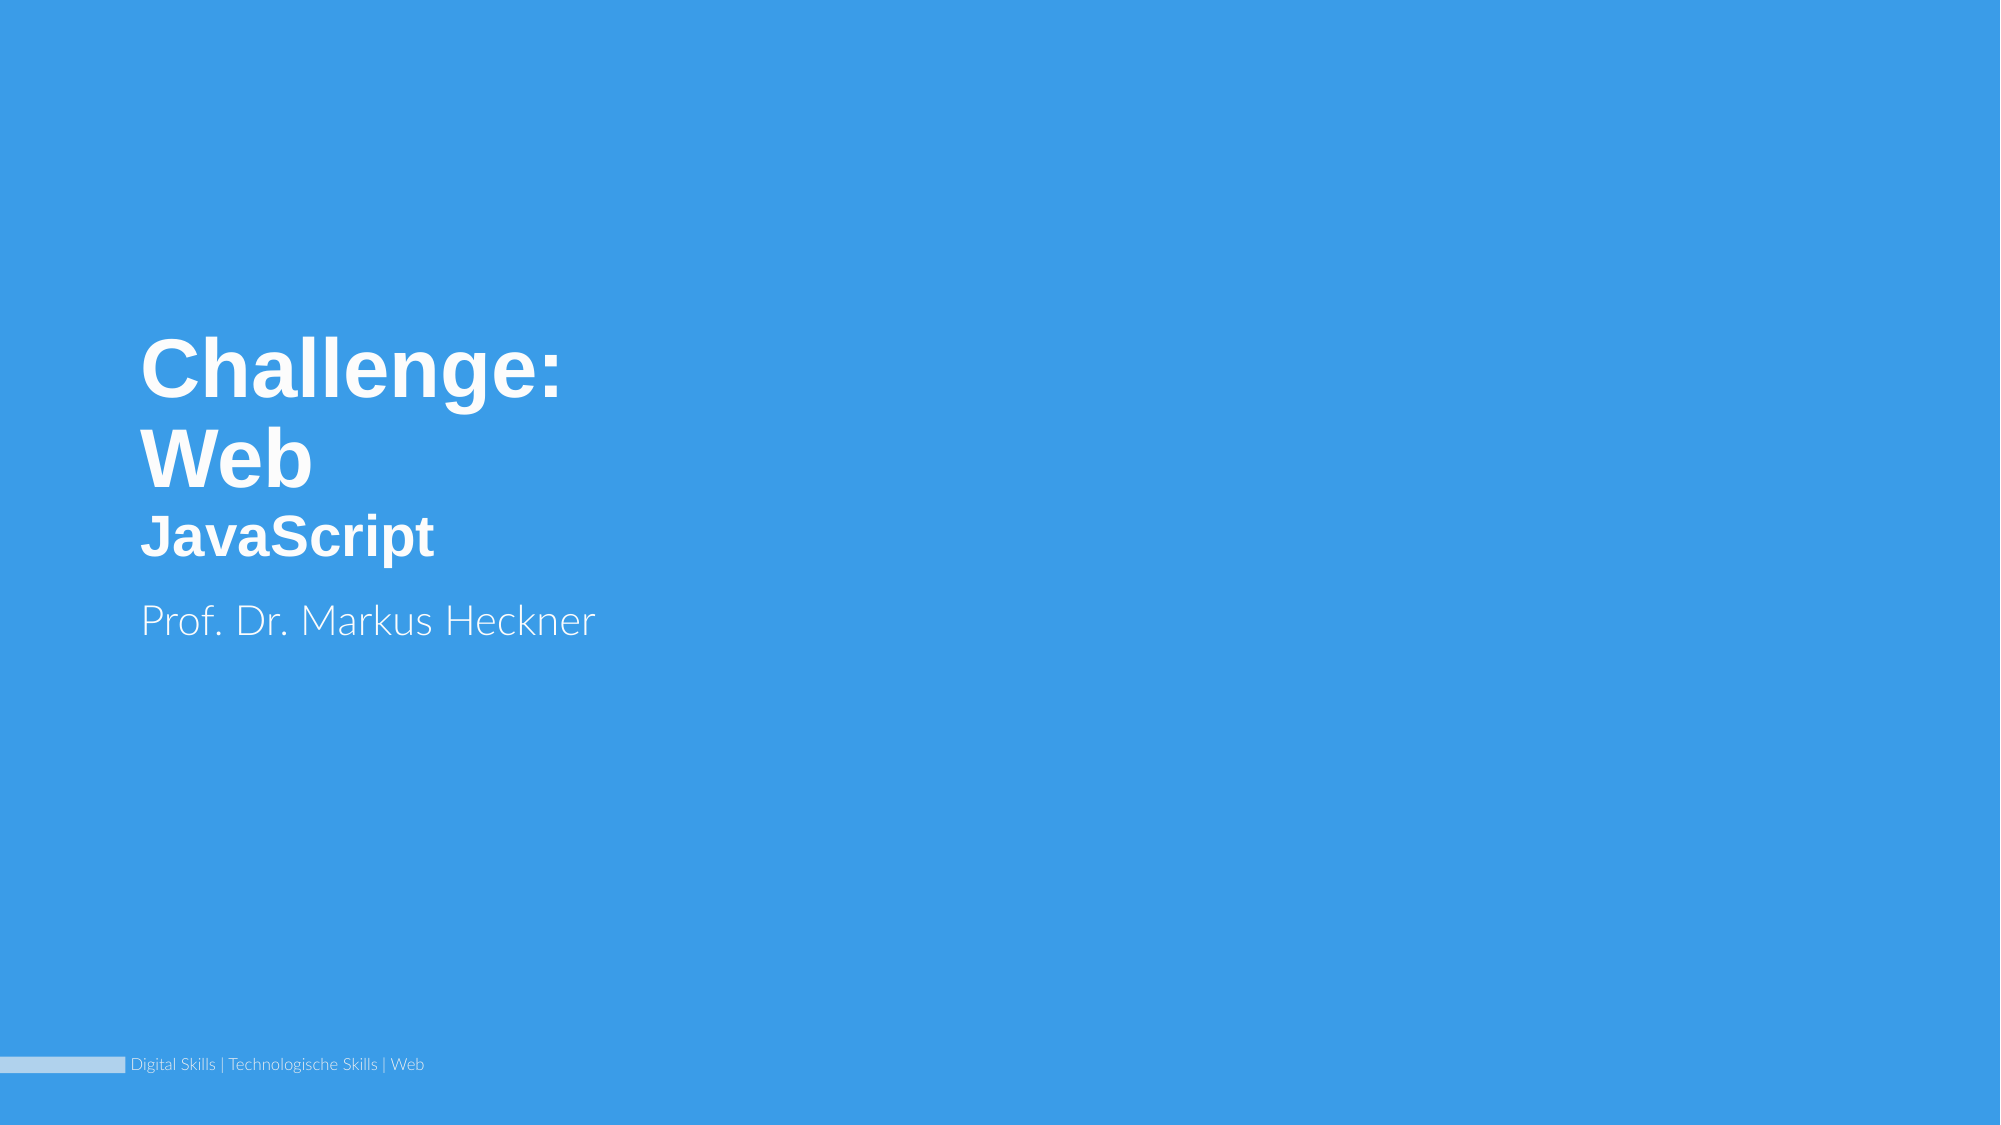

# Challenge: Web JavaScript
Prof. Dr. Markus Heckner